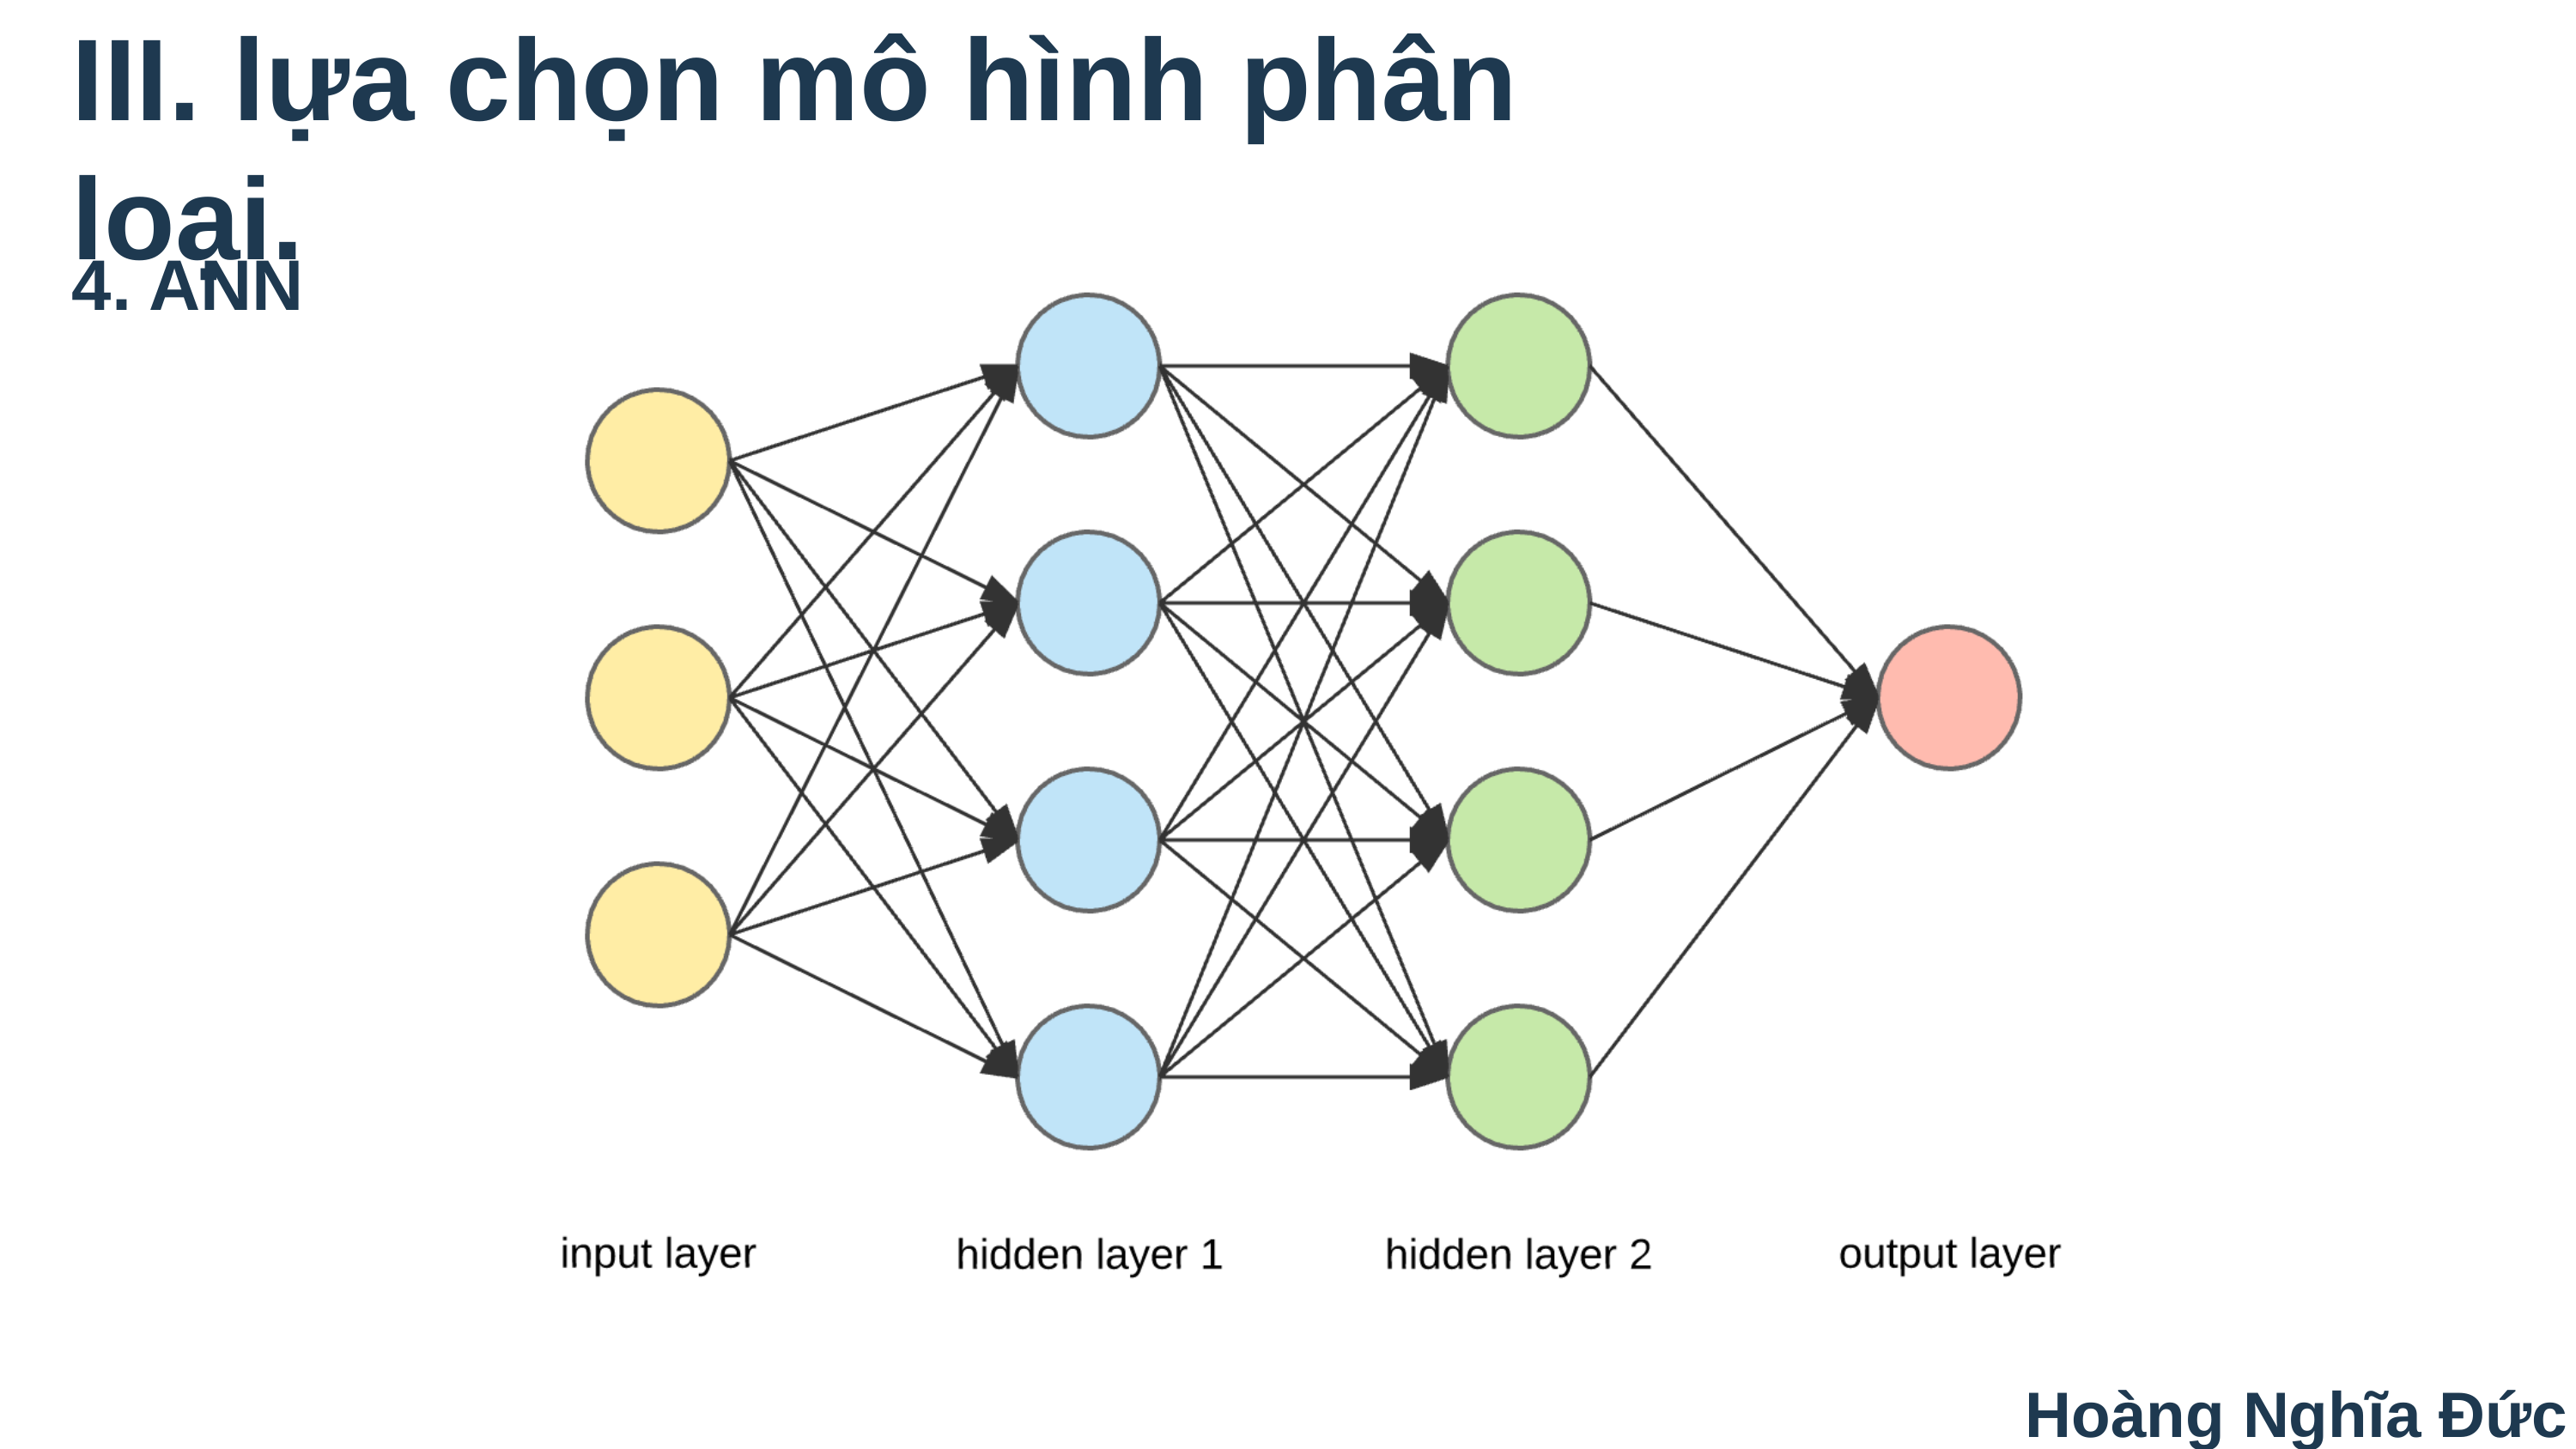

III. lựa chọn mô hình phân loại.
4. ANN

Hoàng Nghĩa Đức